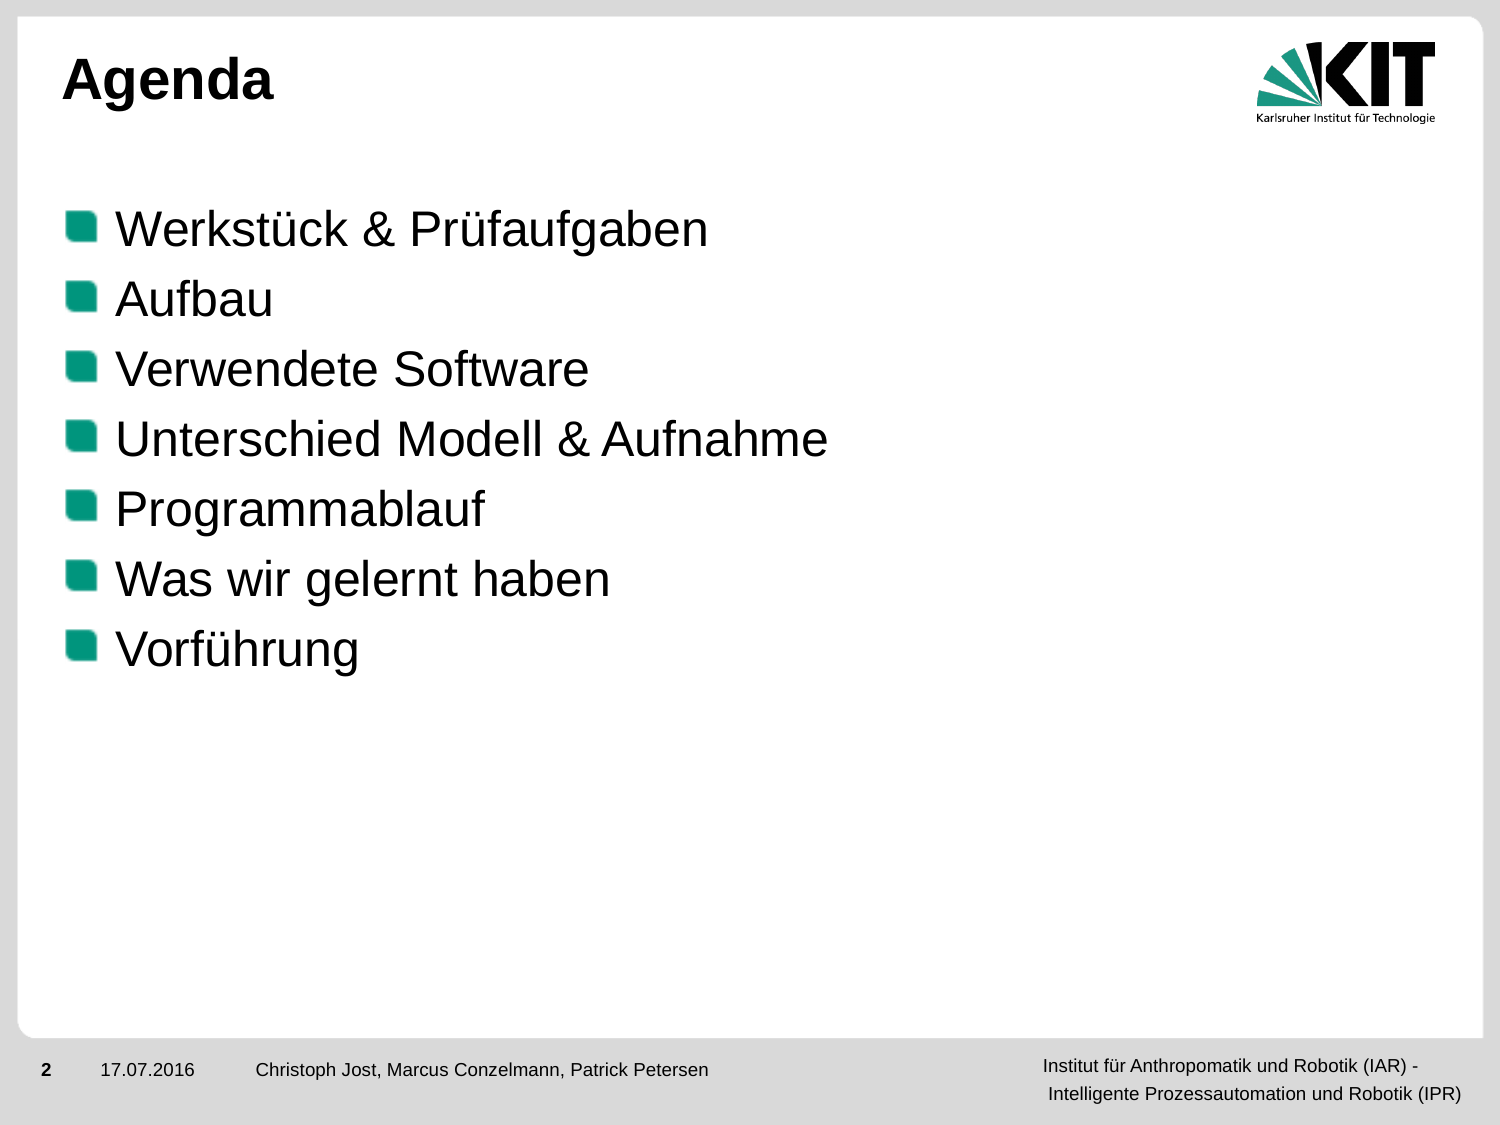

# Agenda
Werkstück & Prüfaufgaben
Aufbau
Verwendete Software
Unterschied Modell & Aufnahme
Programmablauf
Was wir gelernt haben
Vorführung